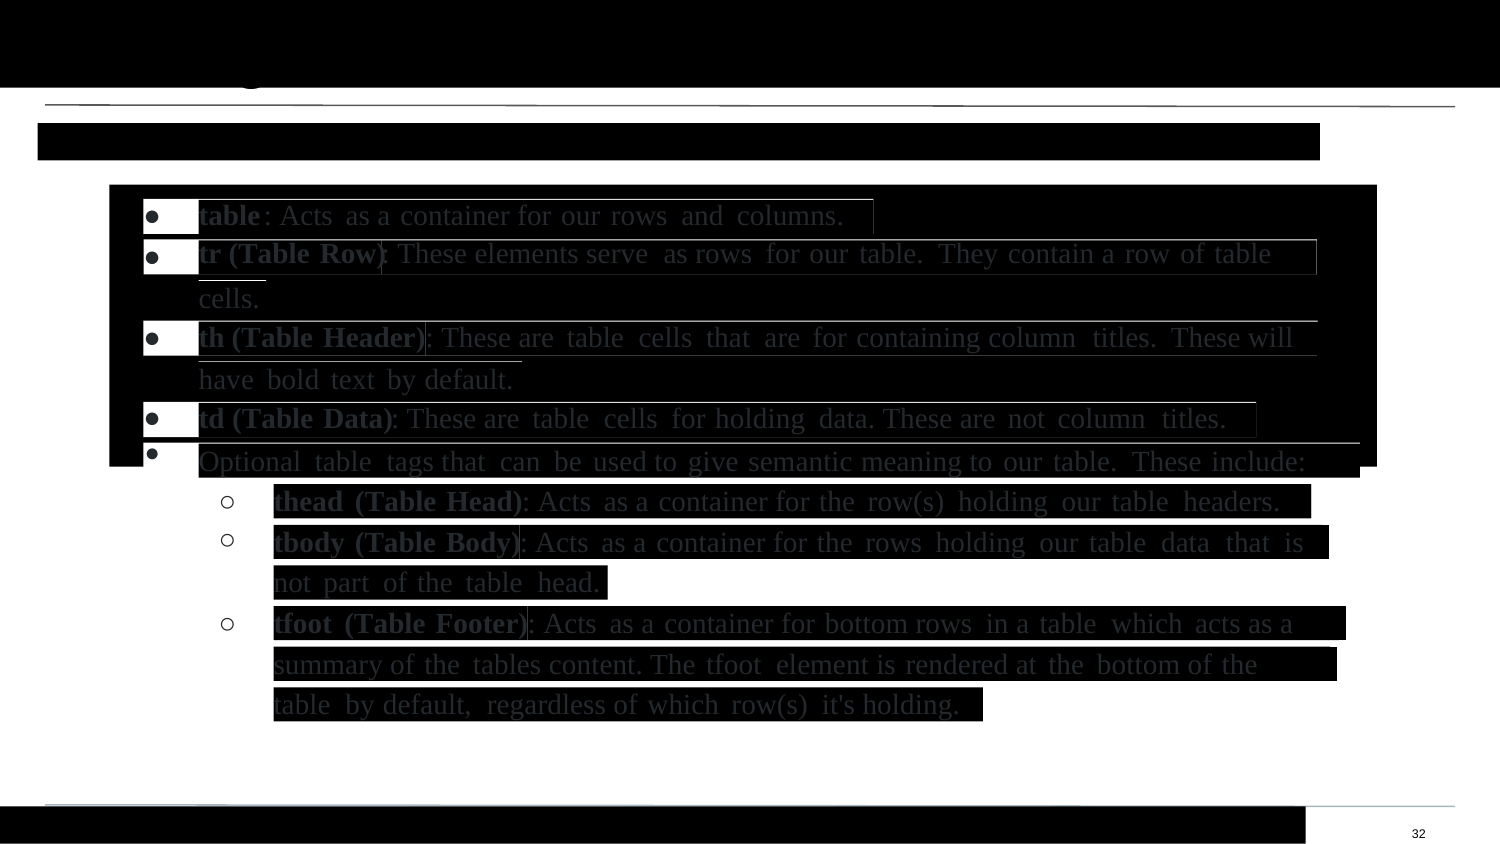

The Function of each element  that goes into making a table

Working
with
tables

●
●
●
●
●

table
: Acts as a container for our rows and columns.

tr (Table Row)
: These elements serve  as rows for our table. They contain a row of table

cells.

th (Table Header)
: These are table cells that are for containing column  titles. These will

have bold text by default.

td (Table Data)
: These are table cells for holding data. These are not column  titles.

Optional table tags that can be used to give semantic meaning to our table. These include:

thead (Table Head)

: Acts as a container for the row(s) holding our table headers.

○
○

tbody (Table Body)

: Acts as a container for the rows holding our table data  that is

not part of the table head.

tfoot (Table Footer)

: Acts as a container for bottom rows in a table which acts as a

○

summary of the tables content. The tfoot element is rendered at the bottom of the

table by default,  regardless of which row(s) it's holding.

         32